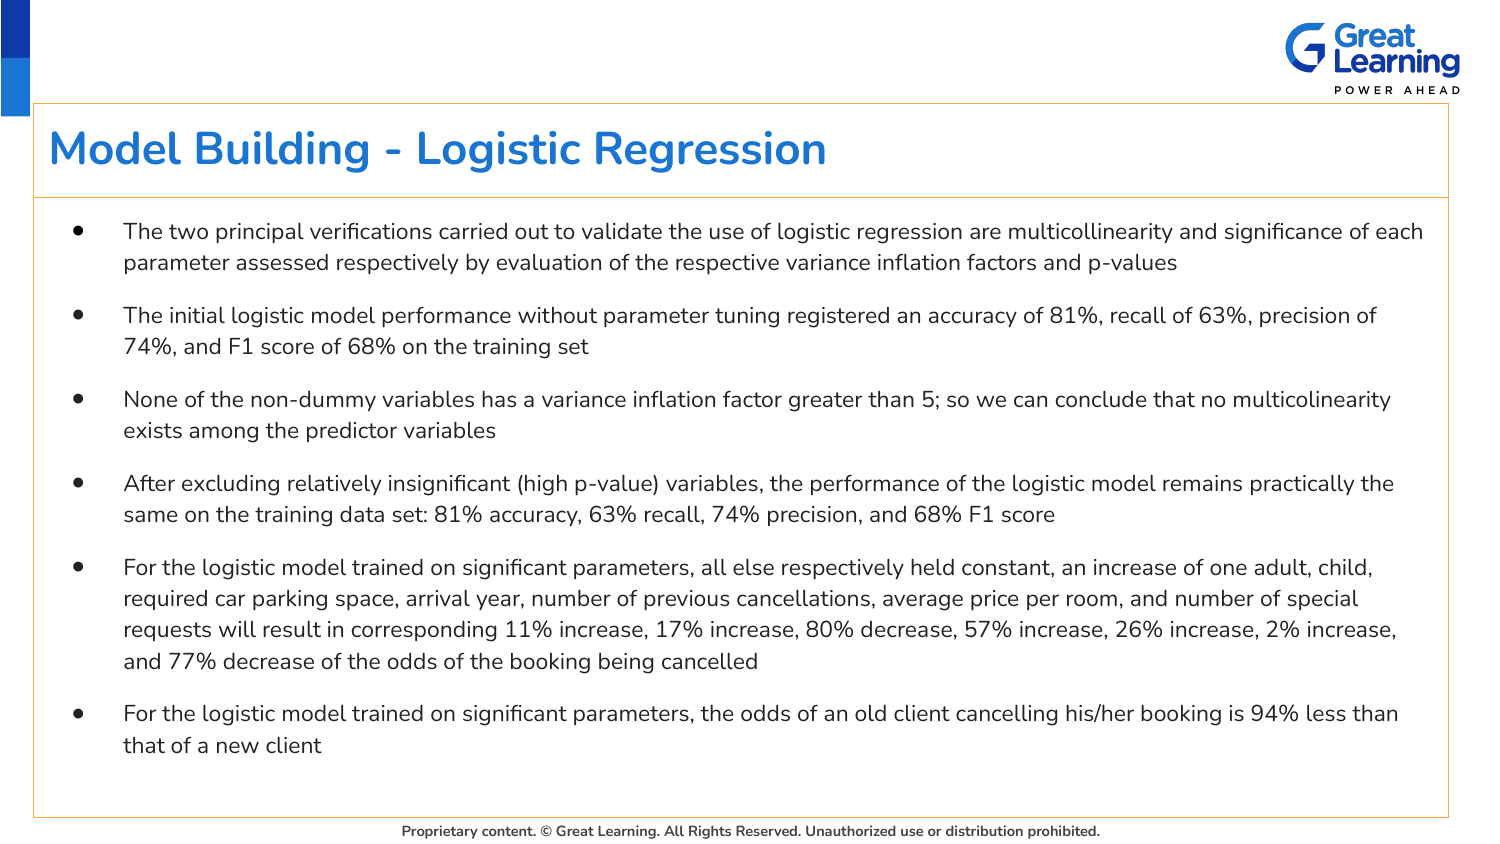

# Model Building - Logistic Regression
The two principal verifications carried out to validate the use of logistic regression are multicollinearity and significance of each parameter assessed respectively by evaluation of the respective variance inflation factors and p-values
The initial logistic model performance without parameter tuning registered an accuracy of 81%, recall of 63%, precision of 74%, and F1 score of 68% on the training set
None of the non-dummy variables has a variance inflation factor greater than 5; so we can conclude that no multicolinearity exists among the predictor variables
After excluding relatively insignificant (high p-value) variables, the performance of the logistic model remains practically the same on the training data set: 81% accuracy, 63% recall, 74% precision, and 68% F1 score
For the logistic model trained on significant parameters, all else respectively held constant, an increase of one adult, child, required car parking space, arrival year, number of previous cancellations, average price per room, and number of special requests will result in corresponding 11% increase, 17% increase, 80% decrease, 57% increase, 26% increase, 2% increase, and 77% decrease of the odds of the booking being cancelled
For the logistic model trained on significant parameters, the odds of an old client cancelling his/her booking is 94% less than that of a new client